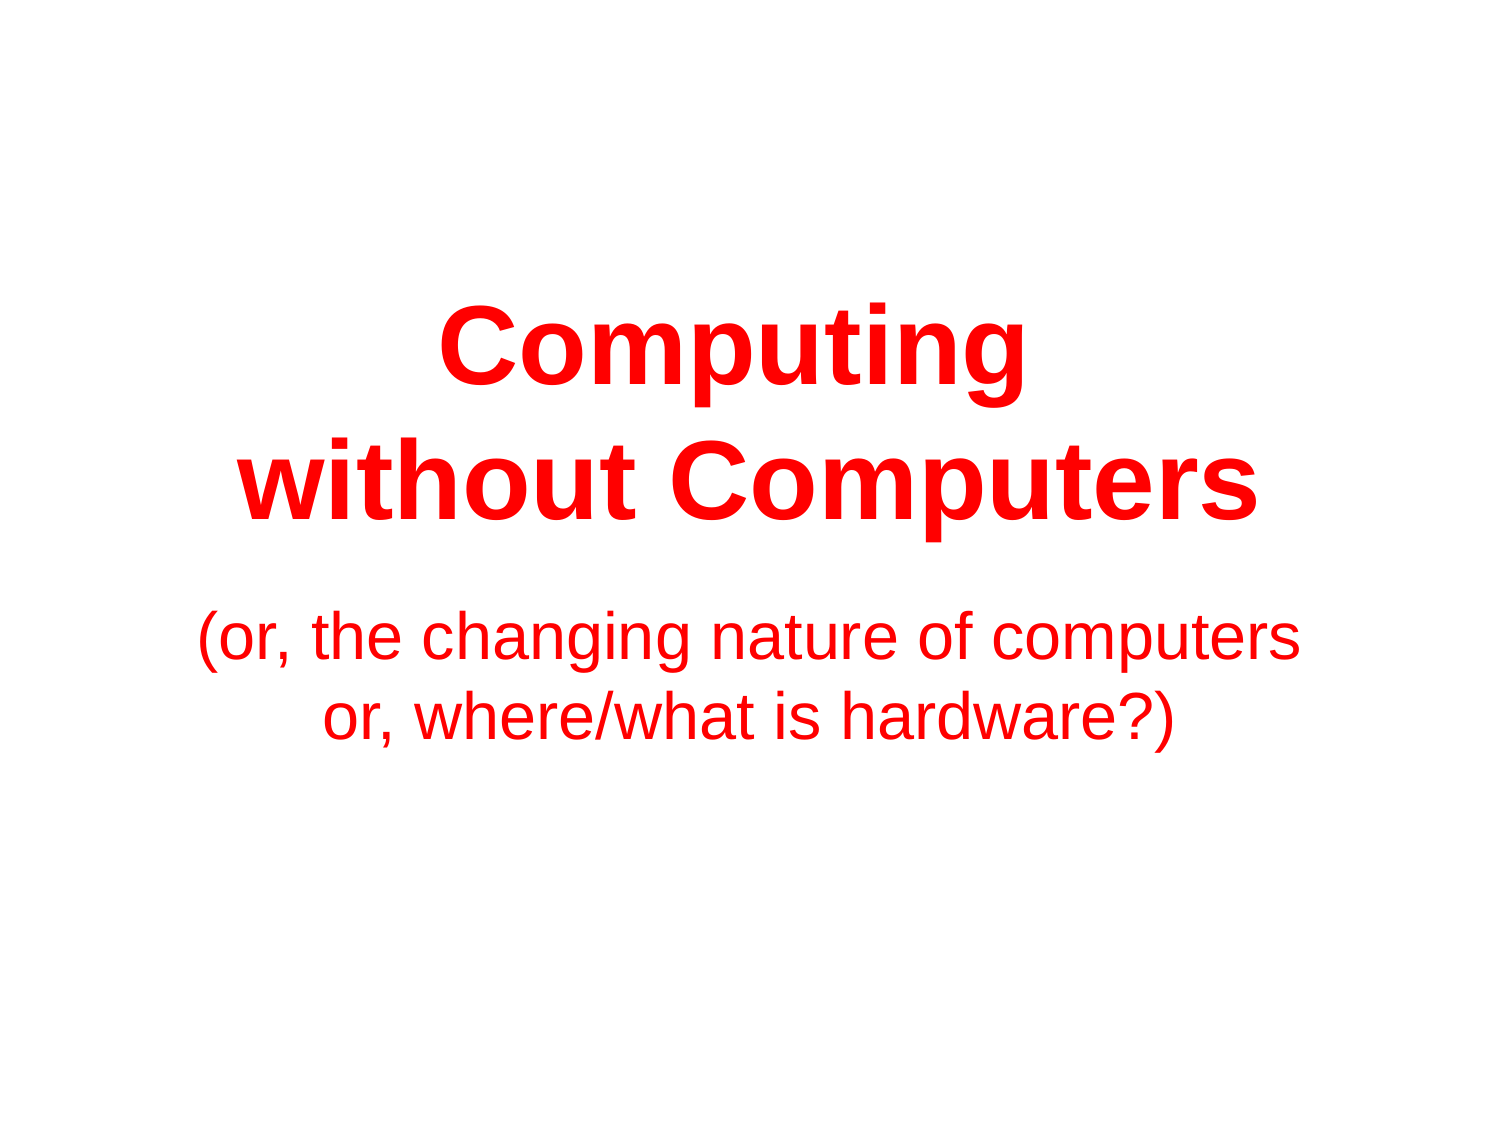

# Computing without Computers (or, the changing nature of computers or, where/what is hardware?)